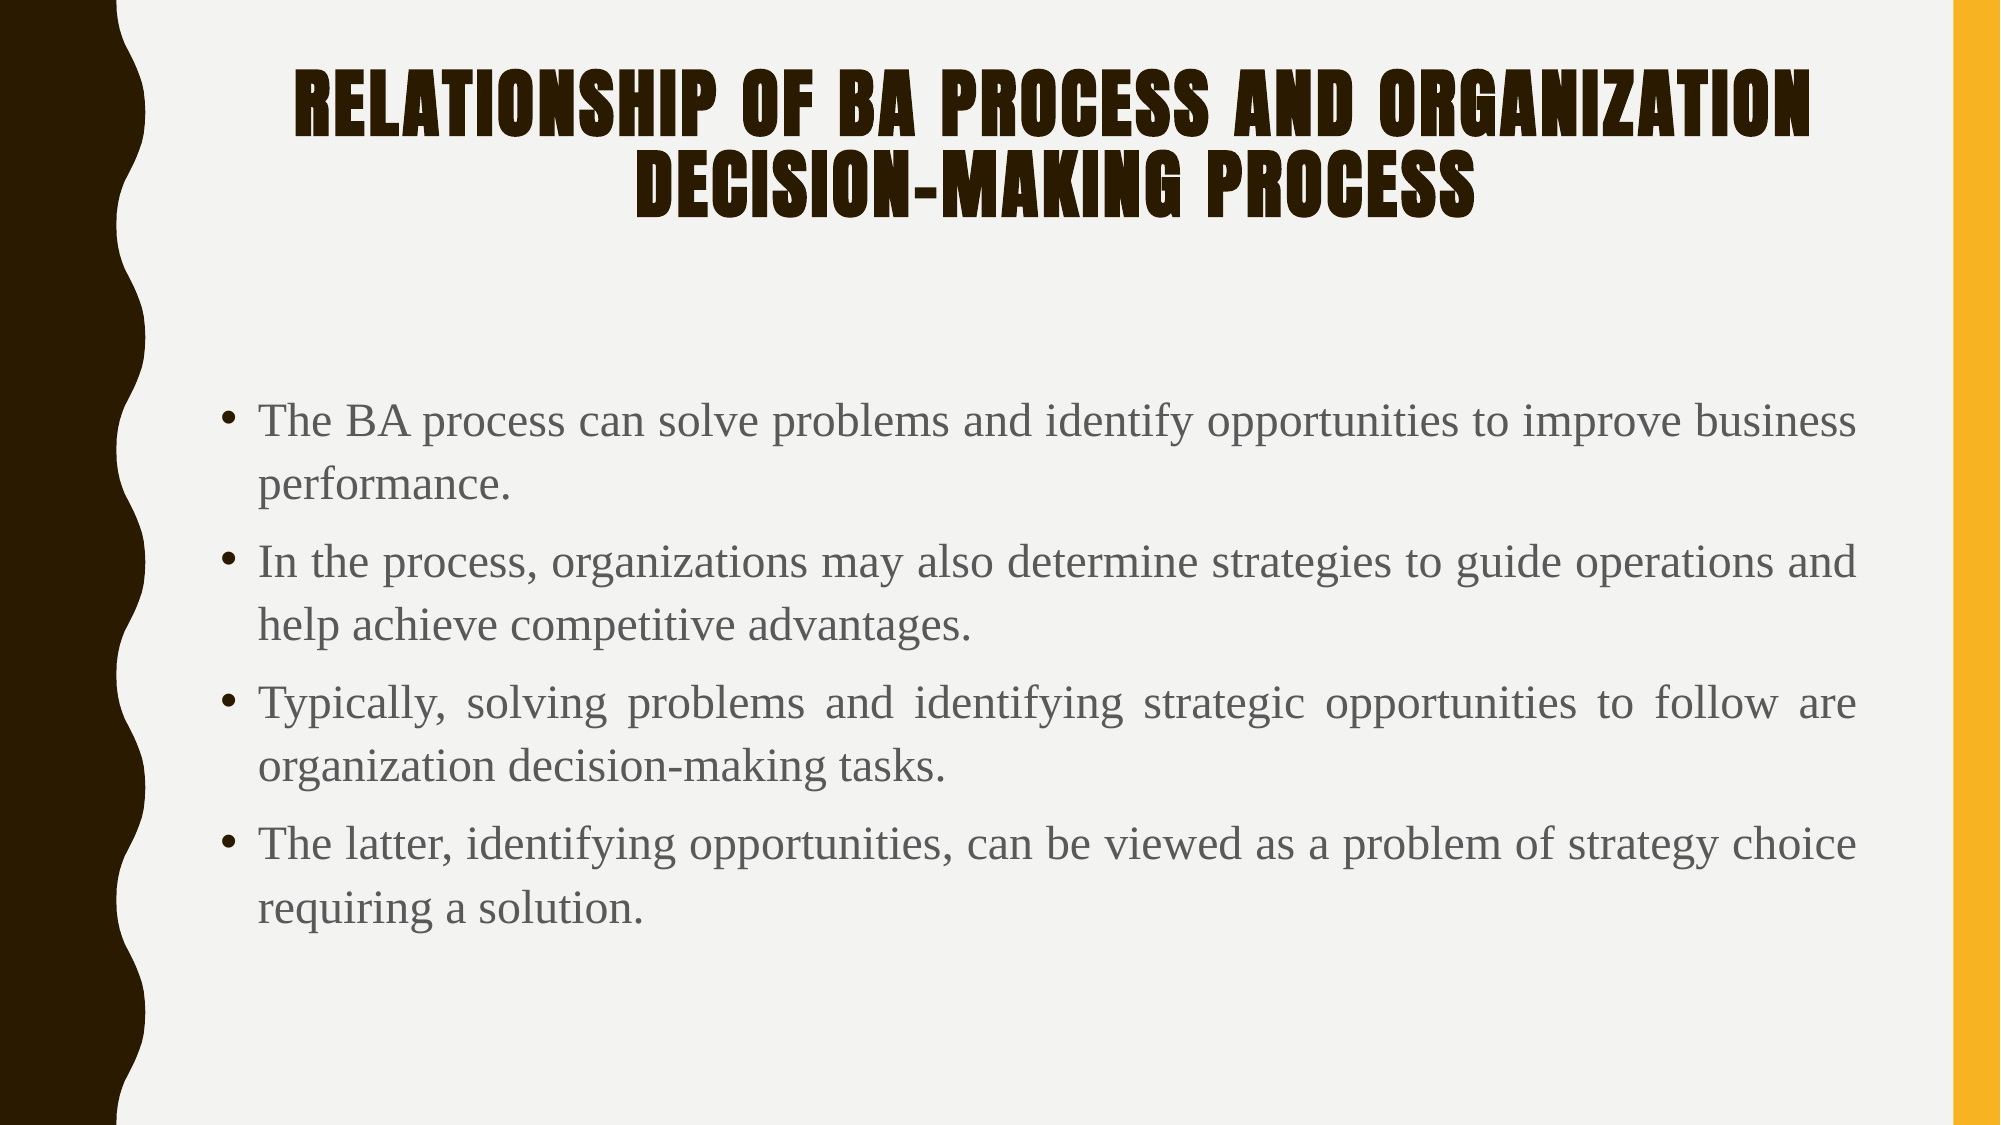

# Relationship of BA Process and Organization Decision-Making Process
The BA process can solve problems and identify opportunities to improve business performance.
In the process, organizations may also determine strategies to guide operations and help achieve competitive advantages.
Typically, solving problems and identifying strategic opportunities to follow are organization decision-making tasks.
The latter, identifying opportunities, can be viewed as a problem of strategy choice requiring a solution.